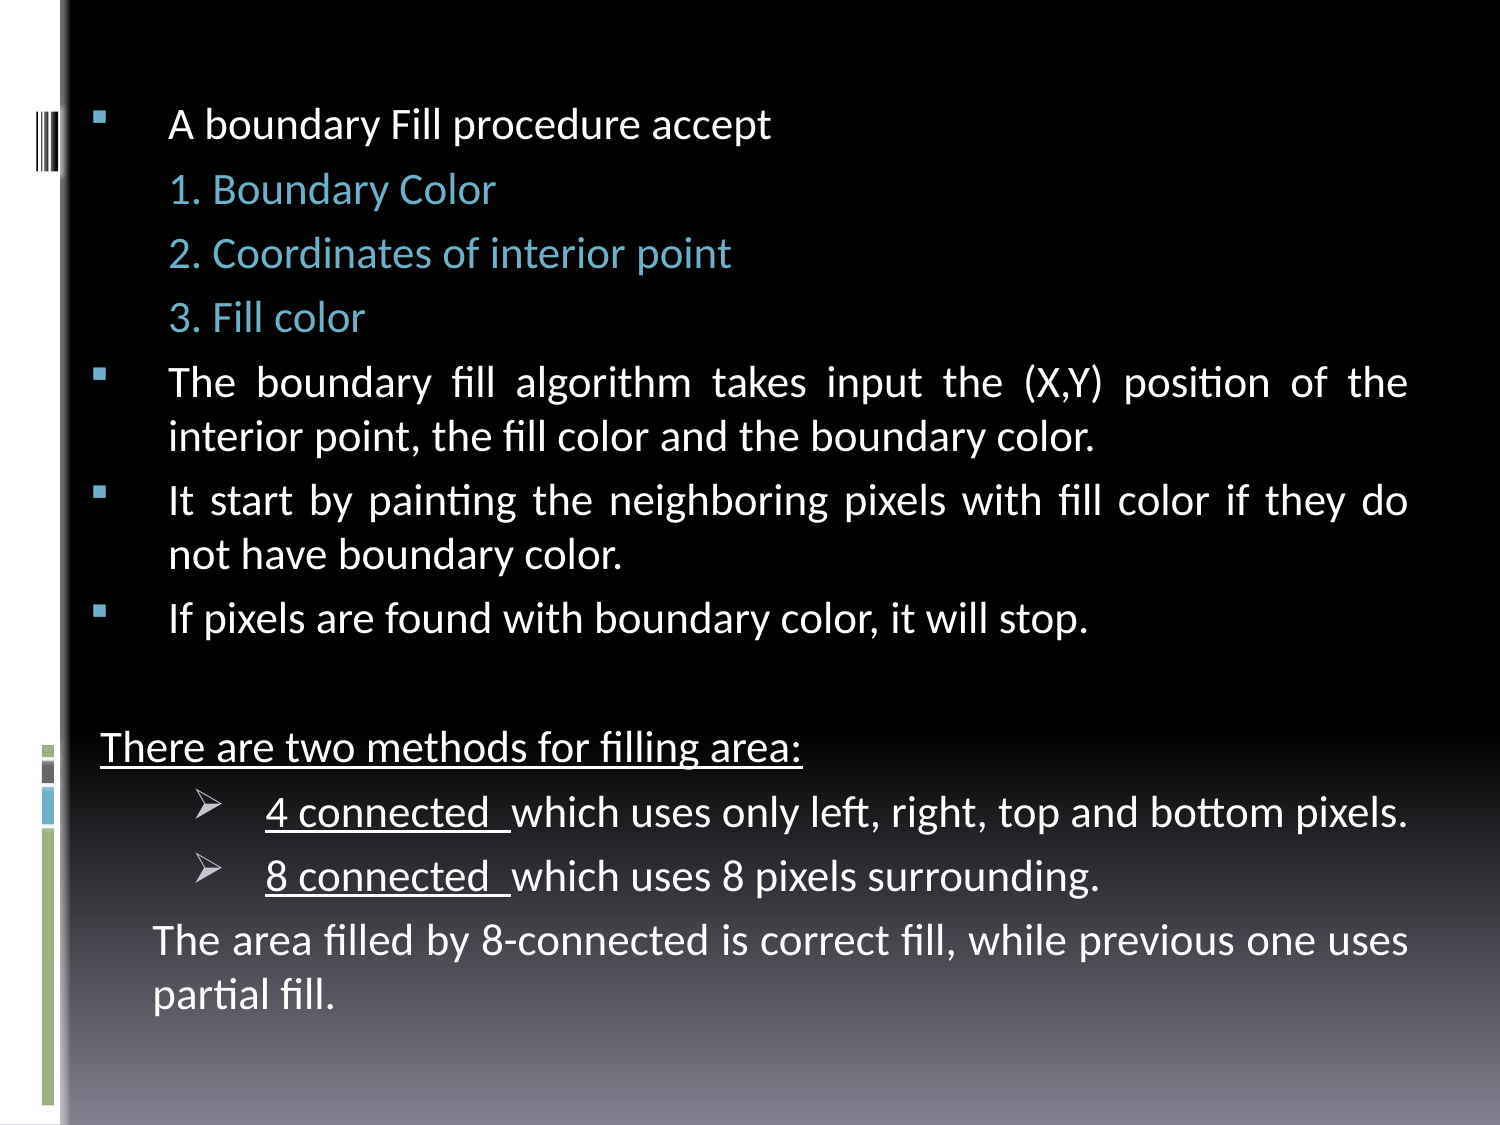

A boundary Fill procedure accept
	1. Boundary Color
	2. Coordinates of interior point
	3. Fill color
The boundary fill algorithm takes input the (X,Y) position of the interior point, the fill color and the boundary color.
It start by painting the neighboring pixels with fill color if they do not have boundary color.
If pixels are found with boundary color, it will stop.

There are two methods for filling area:
4 connected  which uses only left, right, top and bottom pixels.
8 connected  which uses 8 pixels surrounding.
	The area filled by 8-connected is correct fill, while previous one uses partial fill.